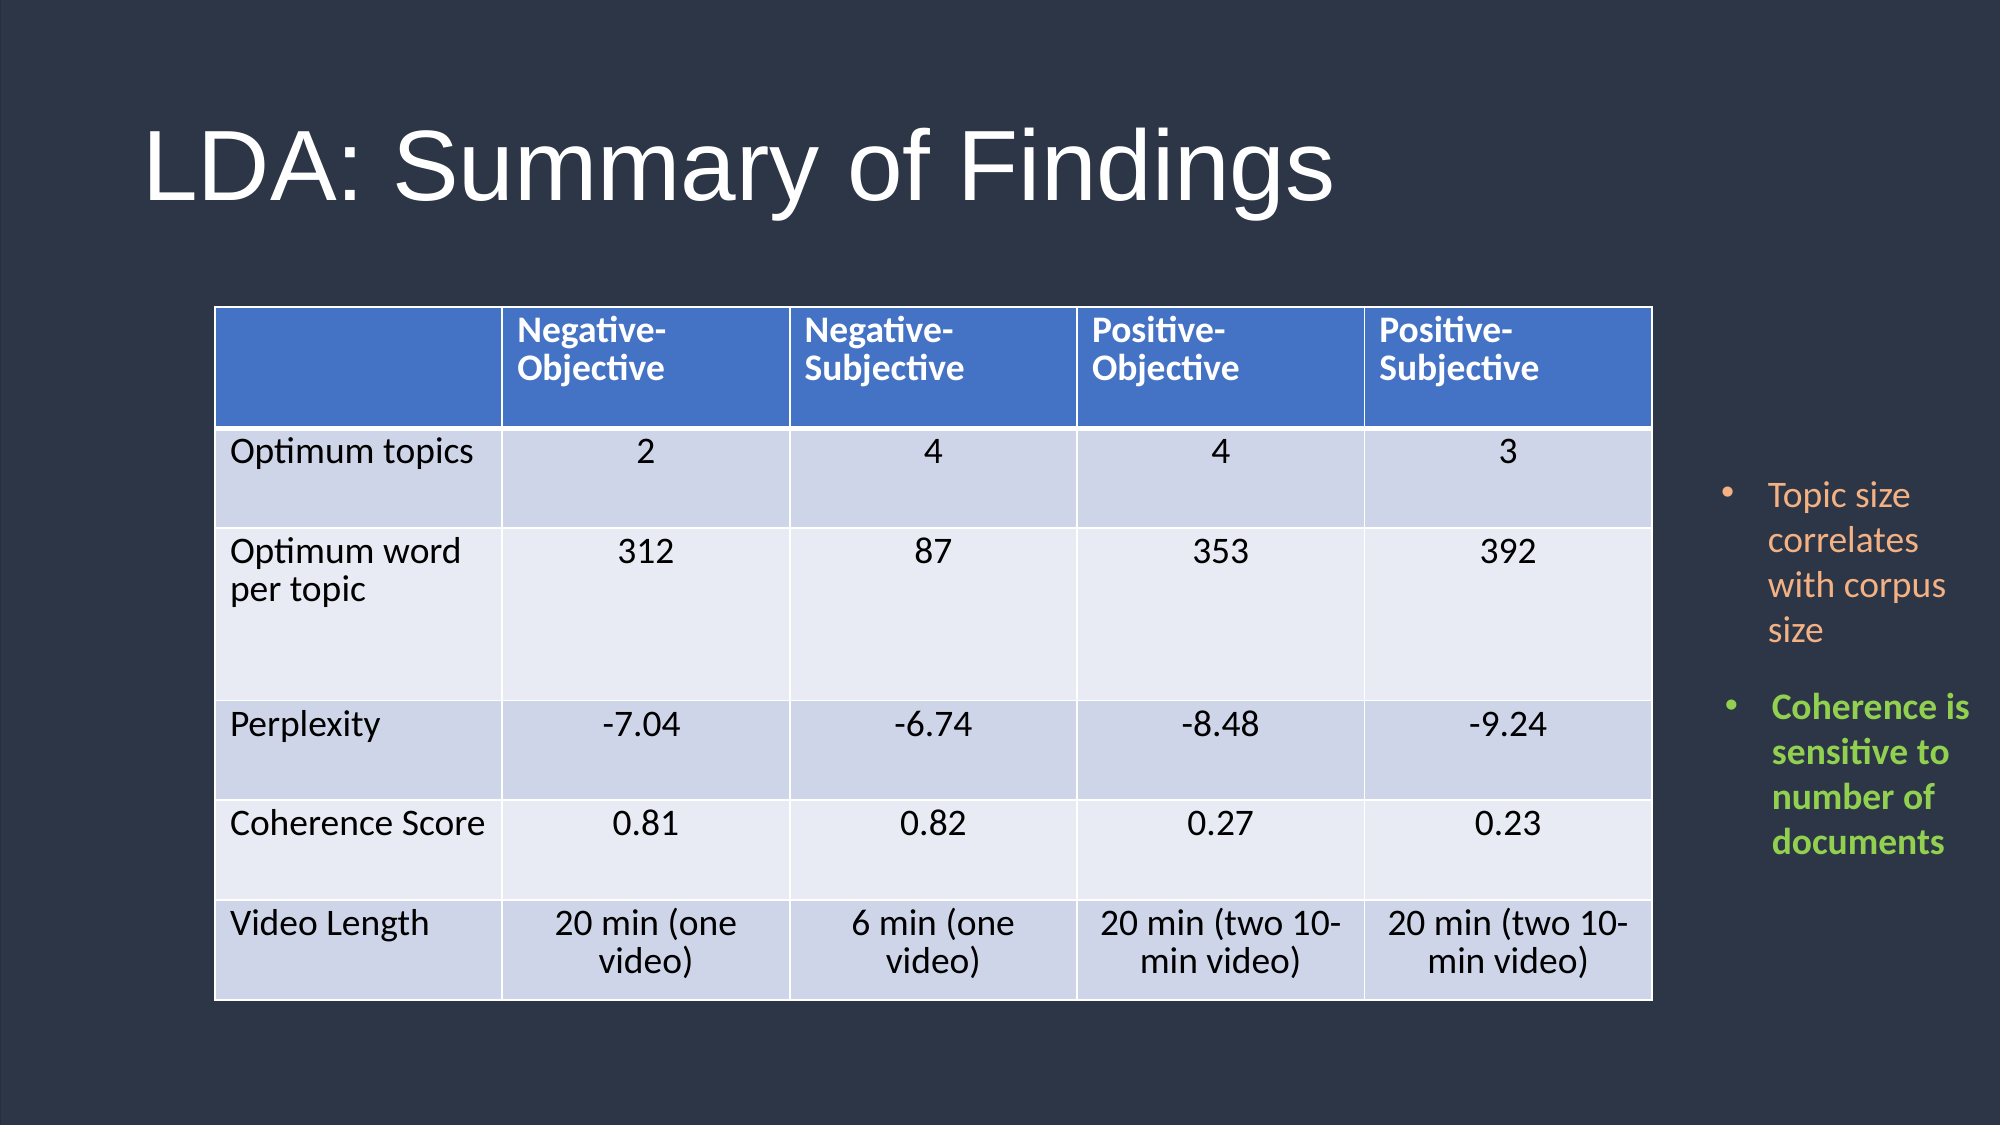

# LDA: Summary of Findings
|  | Negative-Objective | Negative-Subjective | Positive-Objective | Positive-Subjective |
| --- | --- | --- | --- | --- |
| Optimum topics | 2 | 4 | 4 | 3 |
| Optimum word per topic | 312 | 87 | 353 | 392 |
| Perplexity | -7.04 | -6.74 | -8.48 | -9.24 |
| Coherence Score | 0.81 | 0.82 | 0.27 | 0.23 |
| Video Length | 20 min (one video) | 6 min (one video) | 20 min (two 10-min video) | 20 min (two 10-min video) |
Topic size correlates with corpus size
Coherence is sensitive to number of documents